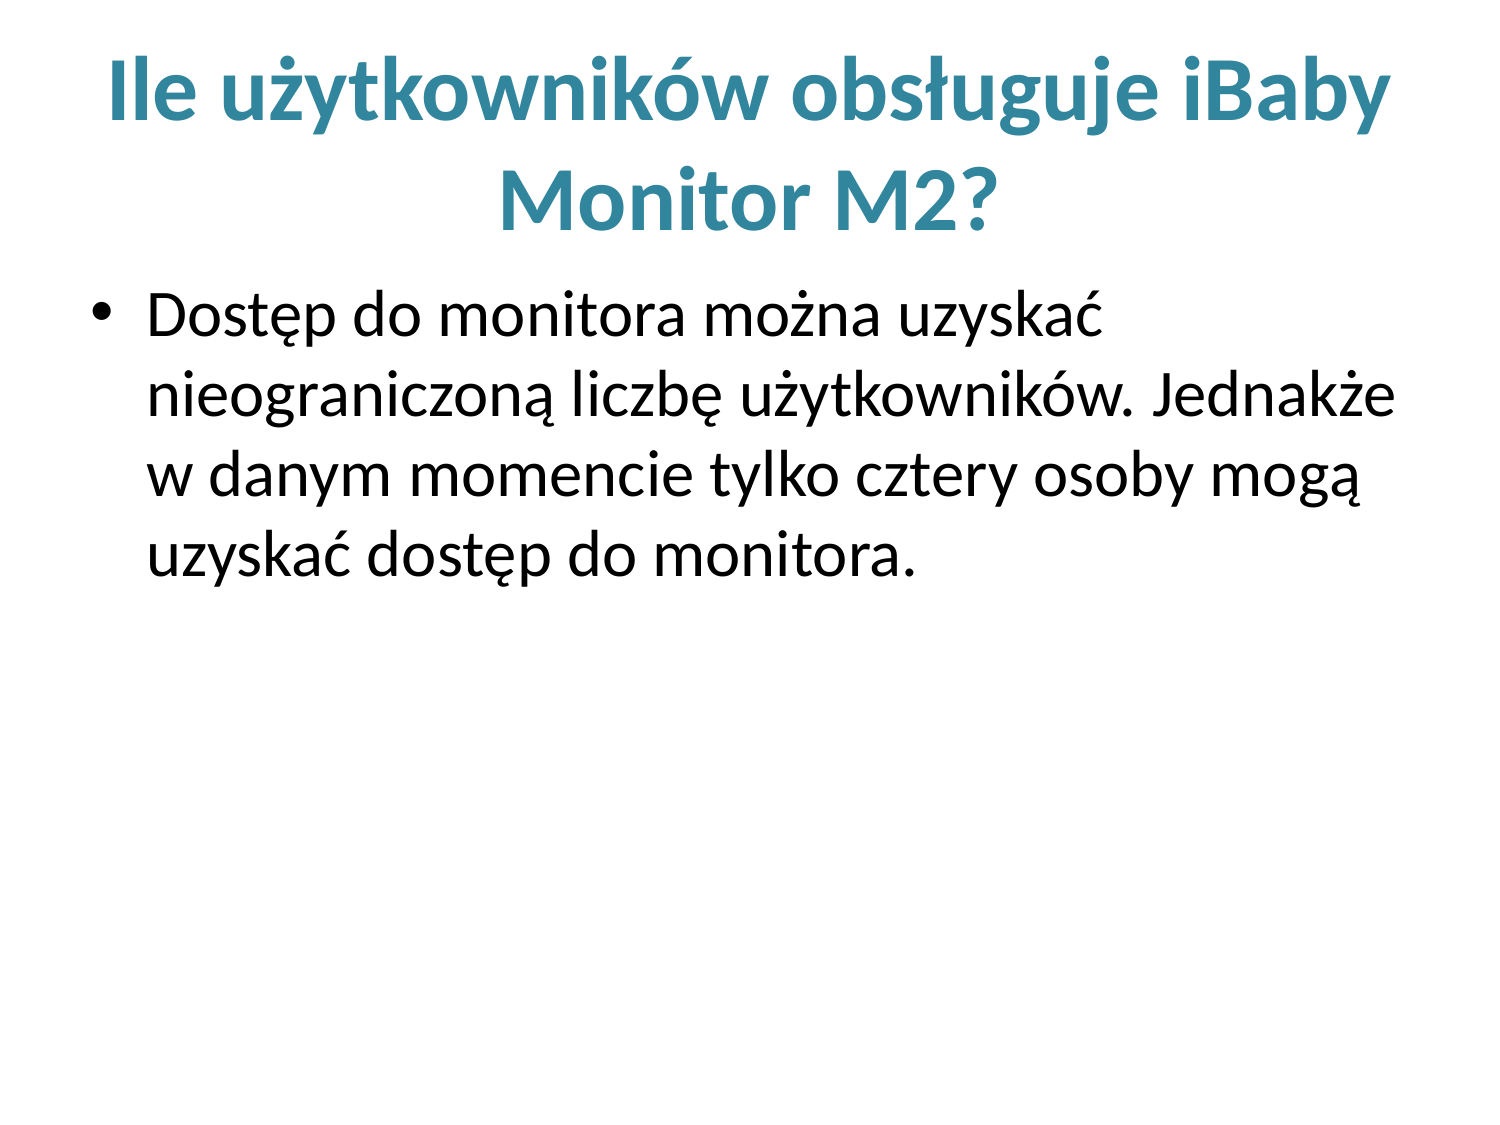

# Ile użytkowników obsługuje iBaby Monitor M2?
Dostęp do monitora można uzyskać nieograniczoną liczbę użytkowników. Jednakże w danym momencie tylko cztery osoby mogą uzyskać dostęp do monitora.